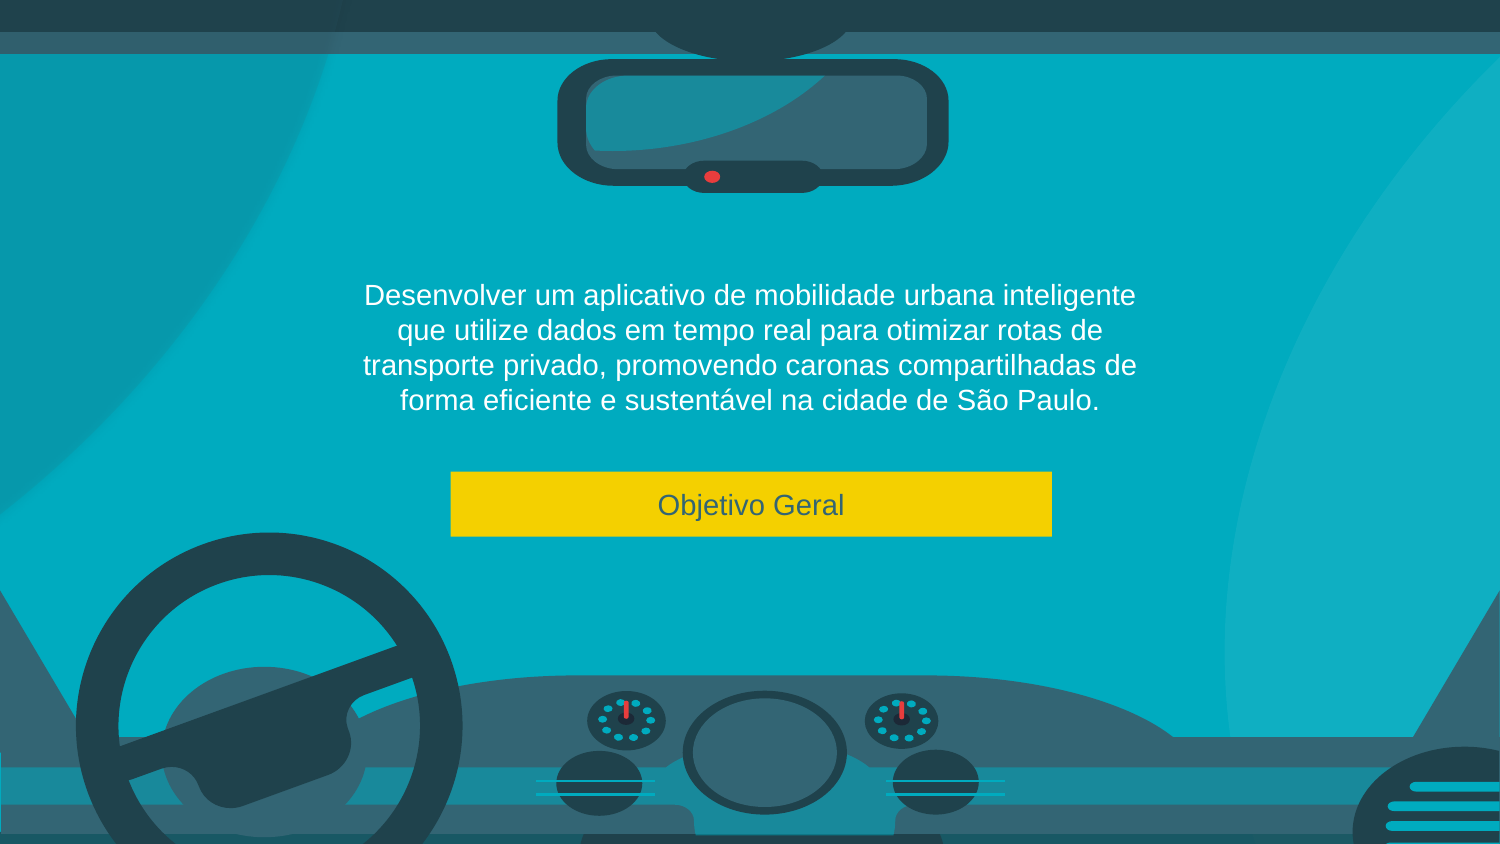

Desenvolver um aplicativo de mobilidade urbana inteligente que utilize dados em tempo real para otimizar rotas de transporte privado, promovendo caronas compartilhadas de forma eficiente e sustentável na cidade de São Paulo.
# Objetivo Geral